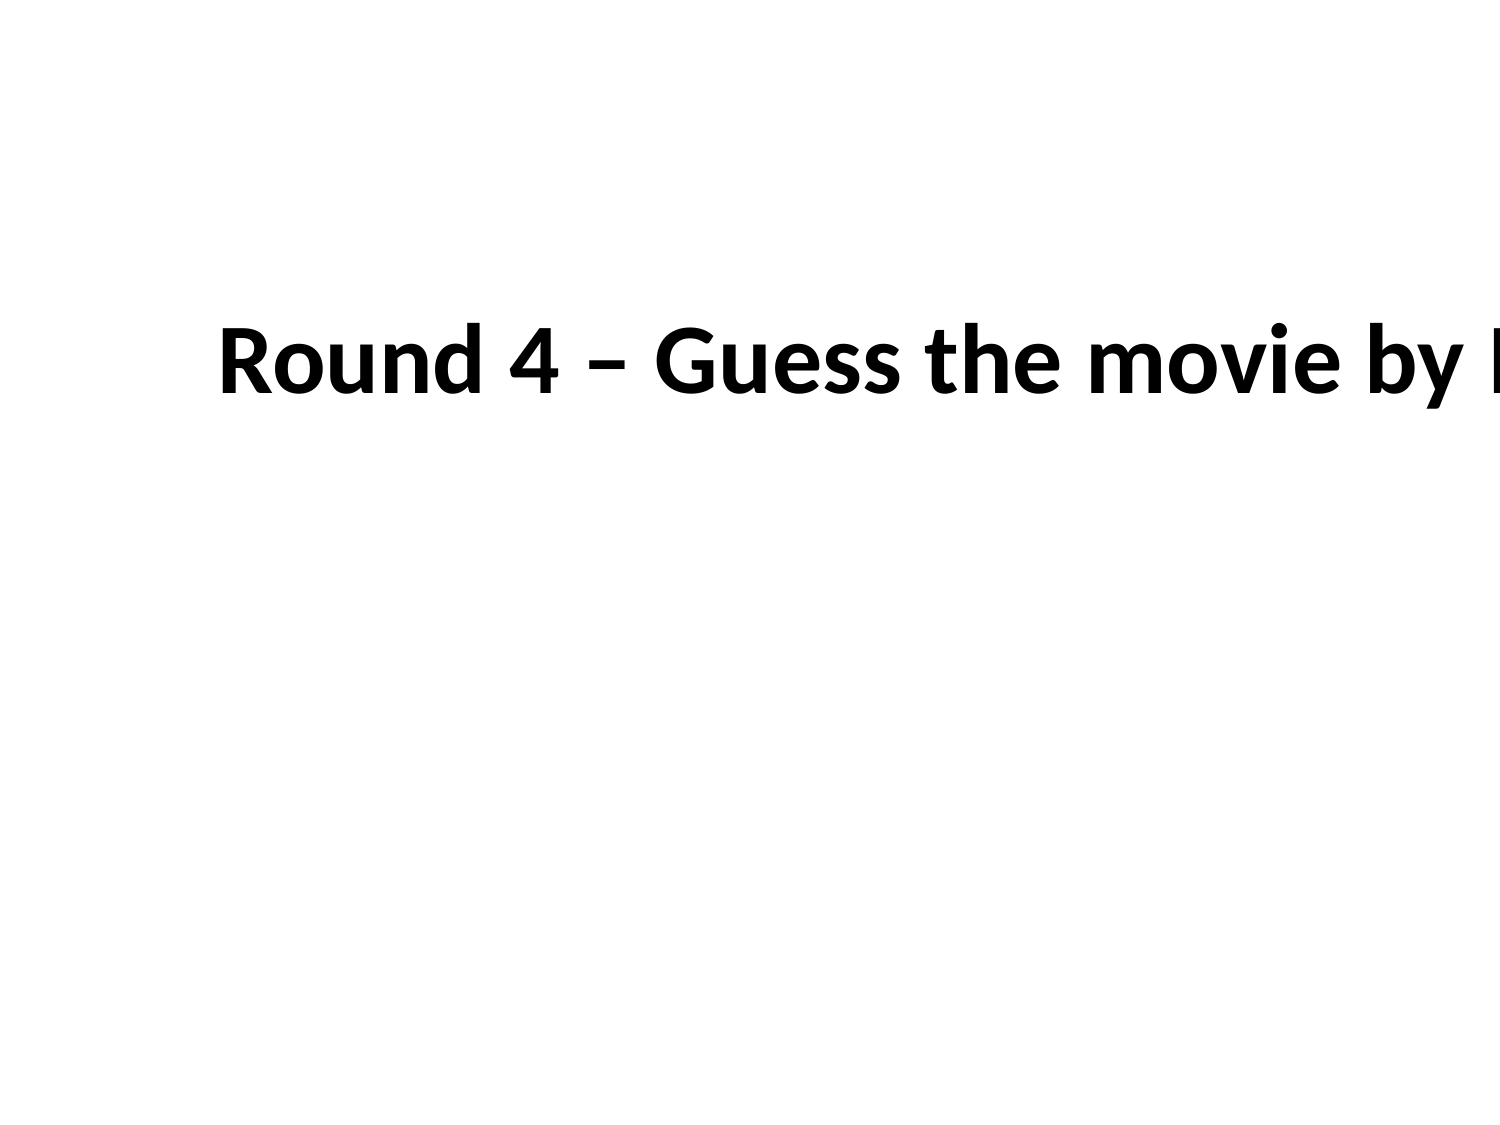

#
Round 4 – Guess the movie by Images